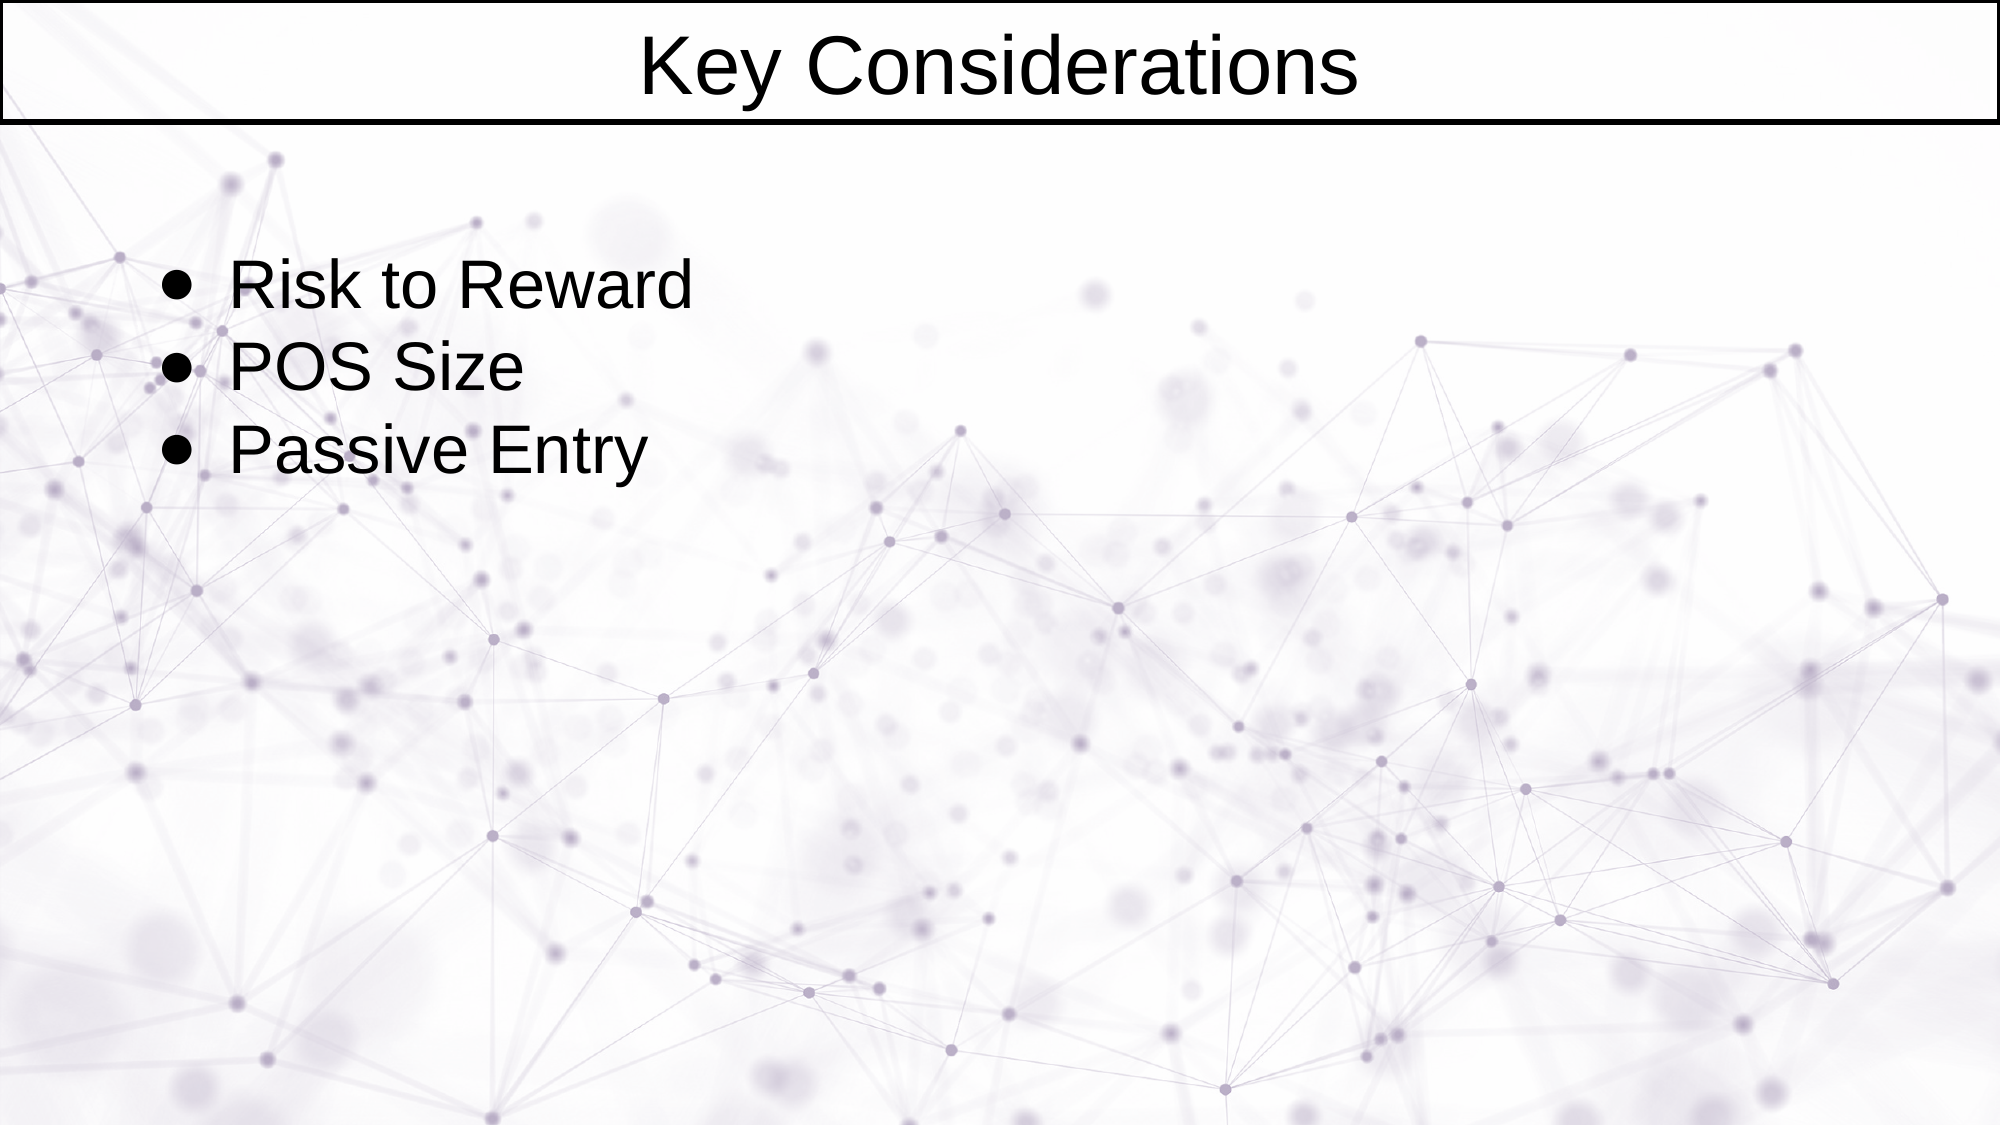

# Key Considerations
Risk to Reward
POS Size
Passive Entry